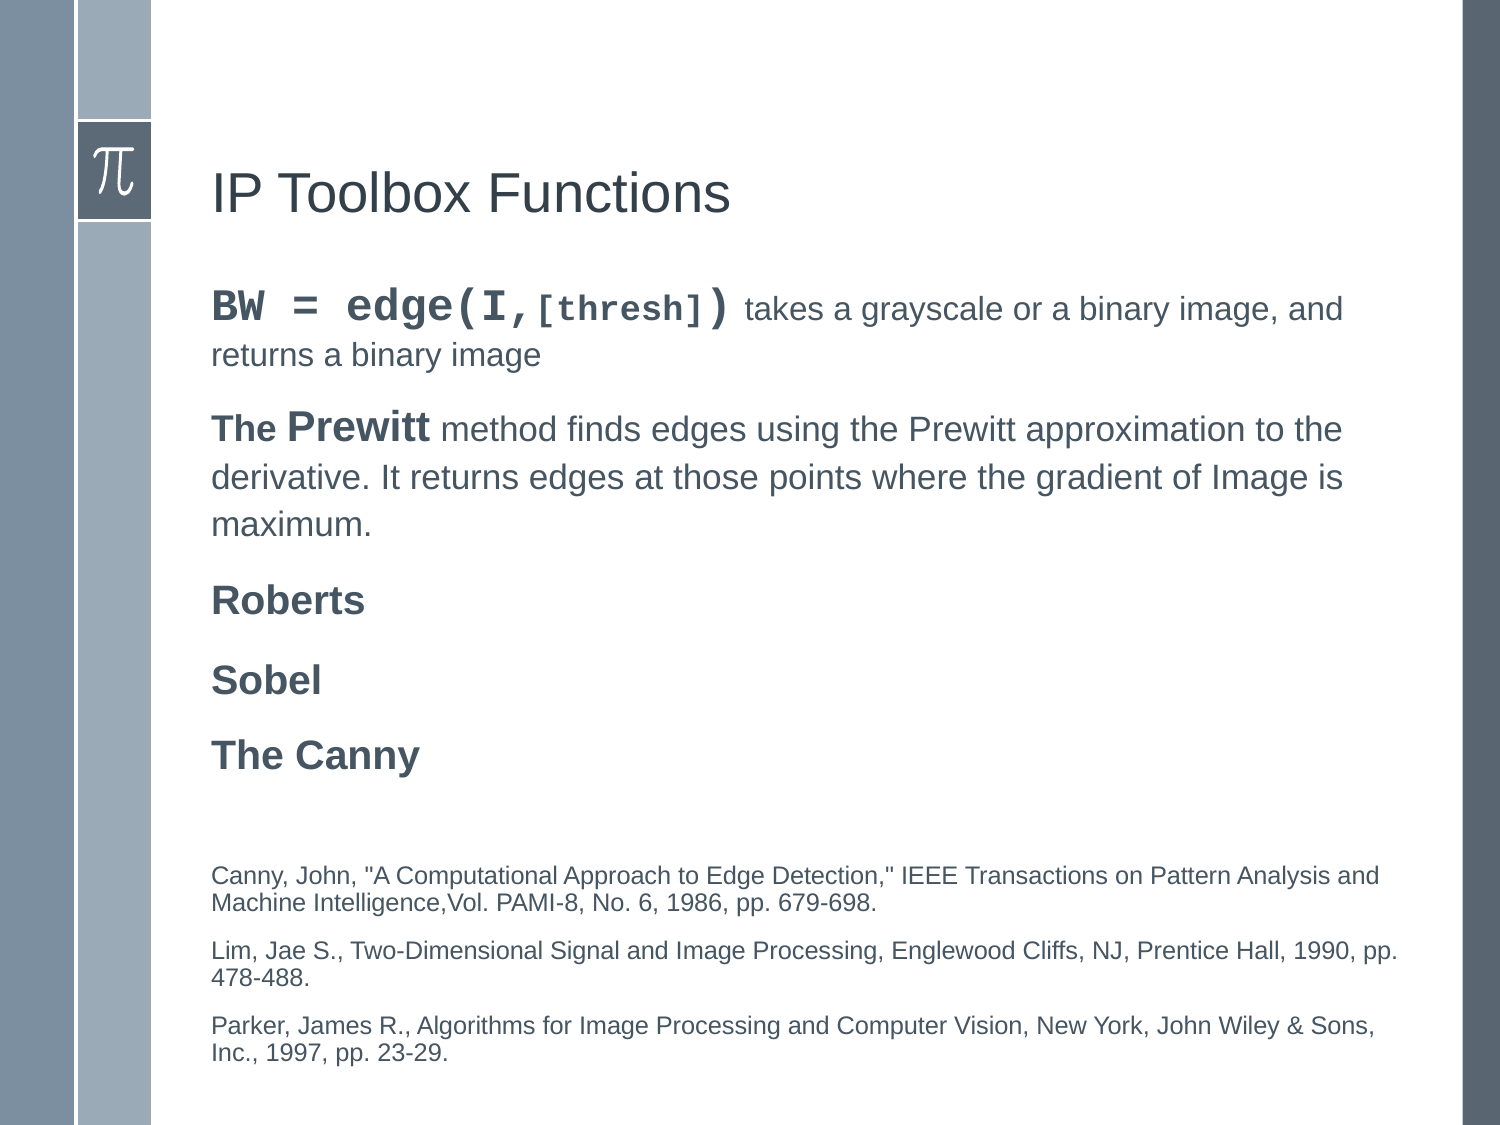

# IP Toolbox Functions
BW = edge(I,[thresh]) takes a grayscale or a binary image, and returns a binary image
The Prewitt method finds edges using the Prewitt approximation to the derivative. It returns edges at those points where the gradient of Image is maximum.
Roberts
Sobel
The Canny

Canny, John, "A Computational Approach to Edge Detection," IEEE Transactions on Pattern Analysis and Machine Intelligence,Vol. PAMI-8, No. 6, 1986, pp. 679-698.
Lim, Jae S., Two-Dimensional Signal and Image Processing, Englewood Cliffs, NJ, Prentice Hall, 1990, pp. 478-488.
Parker, James R., Algorithms for Image Processing and Computer Vision, New York, John Wiley & Sons, Inc., 1997, pp. 23-29.